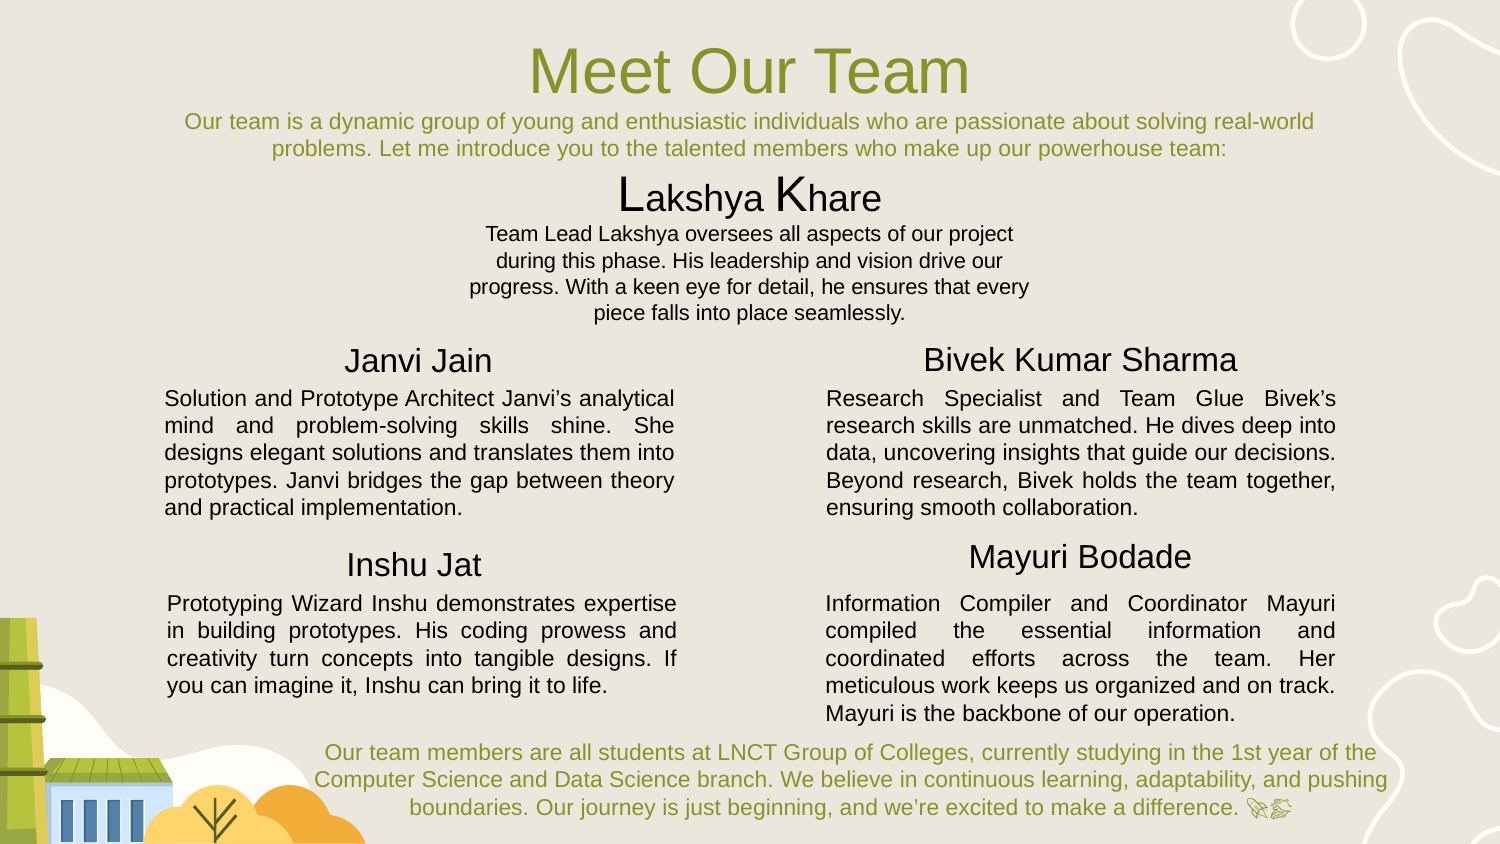

# Meet Our Team

Our team is a dynamic group of young and enthusiastic individuals who are passionate about solving real-world problems. Let me introduce you to the talented members who make up our powerhouse team:
Lakshya Khare
Team Lead Lakshya oversees all aspects of our project during this phase. His leadership and vision drive our progress. With a keen eye for detail, he ensures that every piece falls into place seamlessly.
Bivek Kumar Sharma
Research Specialist and Team Glue Bivek’s research skills are unmatched. He dives deep into data, uncovering insights that guide our decisions. Beyond research, Bivek holds the team together, ensuring smooth collaboration.
Janvi Jain
Solution and Prototype Architect Janvi’s analytical mind and problem-solving skills shine. She designs elegant solutions and translates them into prototypes. Janvi bridges the gap between theory and practical implementation.
Mayuri Bodade
Information Compiler and Coordinator Mayuri compiled the essential information and coordinated efforts across the team. Her meticulous work keeps us organized and on track. Mayuri is the backbone of our operation.
Inshu Jat
Prototyping Wizard Inshu demonstrates expertise in building prototypes. His coding prowess and creativity turn concepts into tangible designs. If you can imagine it, Inshu can bring it to life.

Our team members are all students at LNCT Group of Colleges, currently studying in the 1st year of the Computer Science and Data Science branch. We believe in continuous learning, adaptability, and pushing boundaries. Our journey is just beginning, and we’re excited to make a difference. 🚀👏